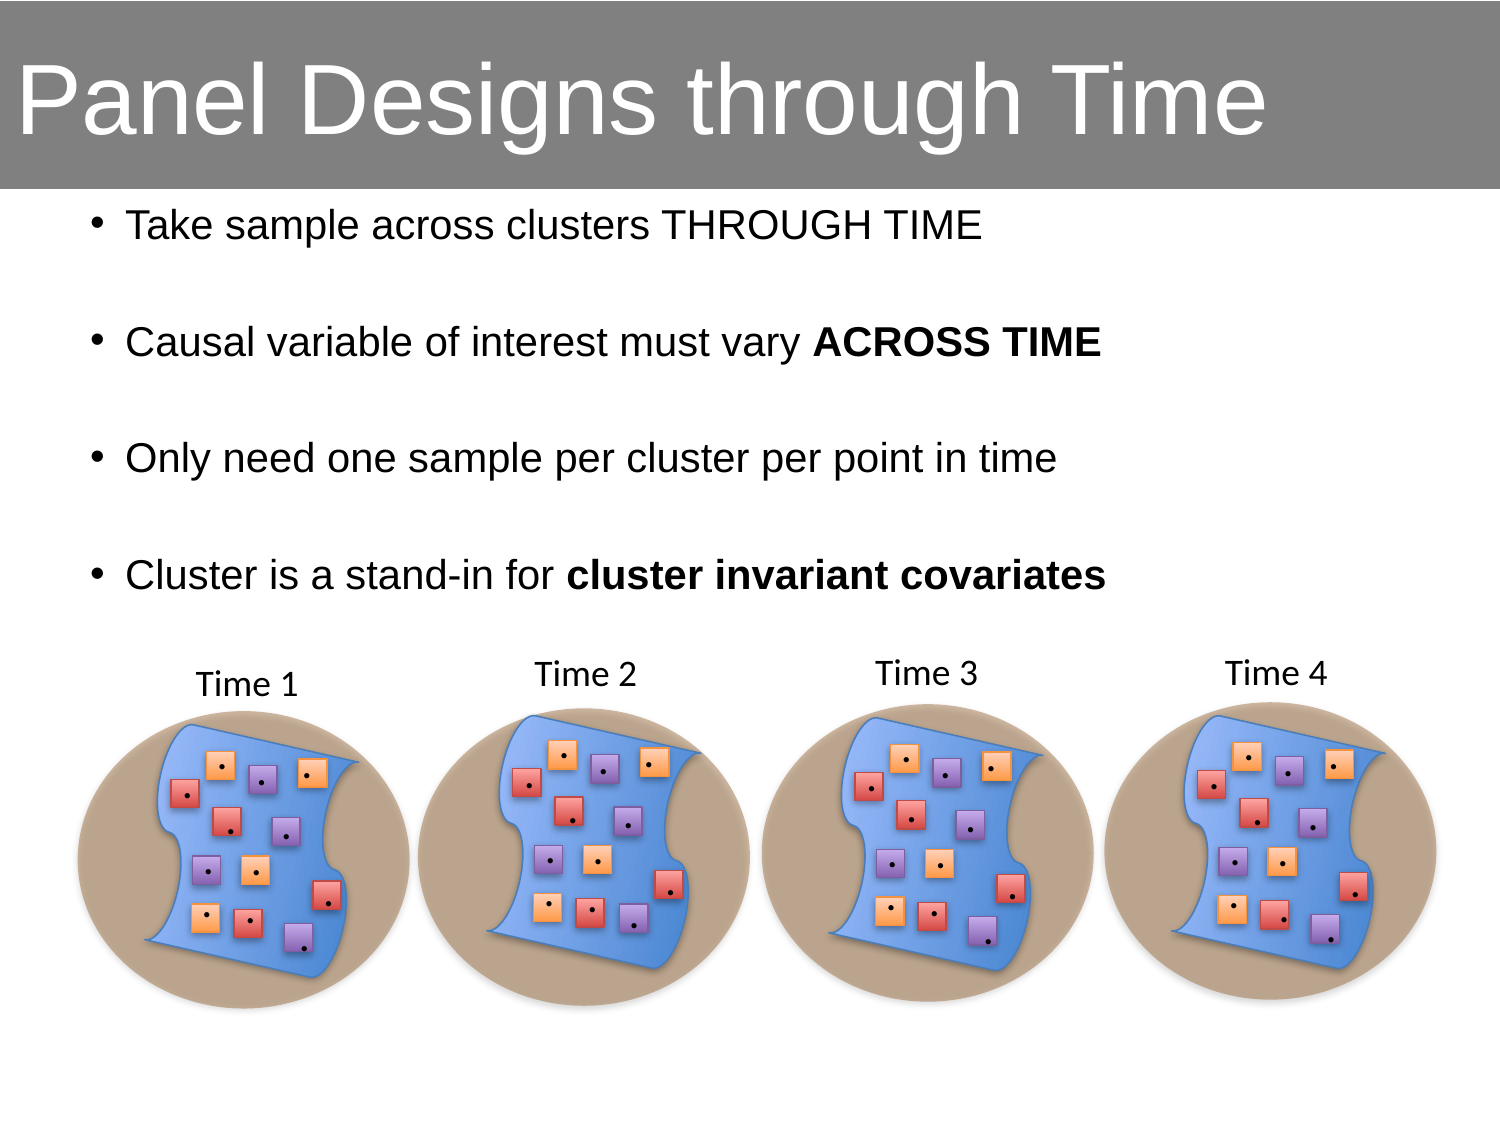

# Panel Designs through Time
Take sample across clusters THROUGH TIME

Causal variable of interest must vary ACROSS TIME

Only need one sample per cluster per point in time

Cluster is a stand-in for cluster invariant covariates

Time 3
Time 4
Time 2
Time 1

.
.
.

.

.
.

.
.
.

.
.

.

.
.
.

.

.

.

.
.
.

.
.

.

.

.
.

.

.
.

.
.
.

.
.

.

.
.
.

.

.
.

.
.
.

.
.

.